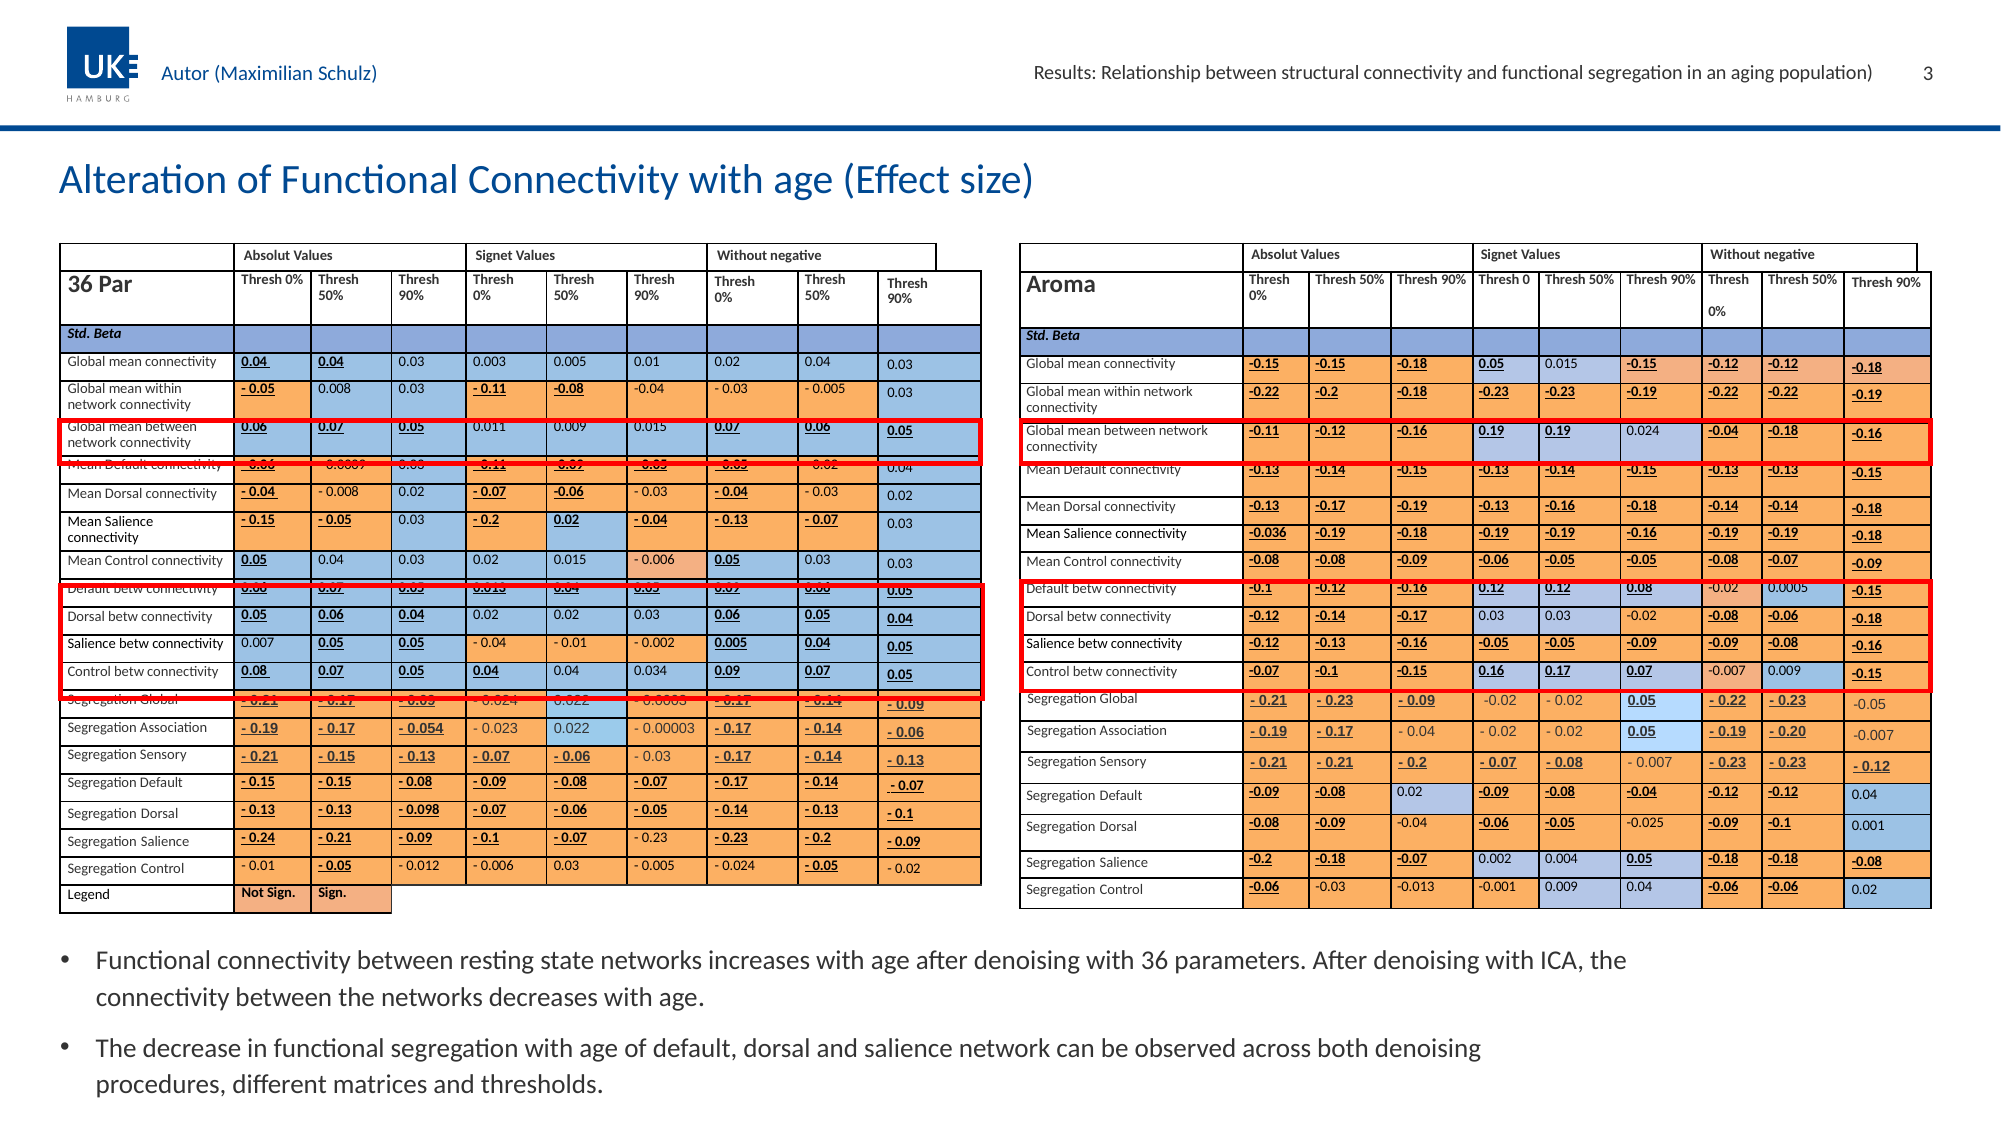

Results: Relationship between structural connectivity and functional segregation in an aging population)
3
Autor (Maximilian Schulz)
# Alteration of Functional Connectivity with age (Effect size)
|  | Absolut Values |  |  | Signet Values |  |  | Without negative |  |  |  |
| --- | --- | --- | --- | --- | --- | --- | --- | --- | --- | --- |
| 36 Par | Thresh 0% | Thresh 50% | Thresh 90% | Thresh 0% | Thresh 50% | Thresh 90% | Thresh 0% | Thresh 50% | Thresh 90% |  |
| Std. Beta |  |  |  |  |  |  |  |  |  |  |
| Global mean connectivity | 0.04 | 0.04 | 0.03 | 0.003 | 0.005 | 0.01 | 0.02 | 0.04 | 0.03 |  |
| Global mean within network connectivity | - 0.05 | 0.008 | 0.03 | - 0.11 | -0.08 | -0.04 | - 0.03 | - 0.005 | 0.03 |  |
| Global mean between network connectivity | 0.06 | 0.07 | 0.05 | 0.011 | 0.009 | 0.015 | 0.07 | 0.06 | 0.05 |  |
| Mean Default connectivity | - 0.06 | - 0.0009 | 0.03 | - 0.11 | -0.09 | - 0.05 | - 0.05 | - 0.02 | 0.04 |  |
| Mean Dorsal connectivity | - 0.04 | - 0.008 | 0.02 | - 0.07 | -0.06 | - 0.03 | - 0.04 | - 0.03 | 0.02 |  |
| Mean Salience connectivity | - 0.15 | - 0.05 | 0.03 | - 0.2 | 0.02 | - 0.04 | - 0.13 | - 0.07 | 0.03 |  |
| Mean Control connectivity | 0.05 | 0.04 | 0.03 | 0.02 | 0.015 | - 0.006 | 0.05 | 0.03 | 0.03 |  |
| Default betw connectivity | 0.06 | 0.07 | 0.05 | 0.013 | 0.04 | 0.05 | 0.09 | 0.06 | 0.05 |  |
| Dorsal betw connectivity | 0.05 | 0.06 | 0.04 | 0.02 | 0.02 | 0.03 | 0.06 | 0.05 | 0.04 |  |
| Salience betw connectivity | 0.007 | 0.05 | 0.05 | - 0.04 | - 0.01 | - 0.002 | 0.005 | 0.04 | 0.05 |  |
| Control betw connectivity | 0.08 | 0.07 | 0.05 | 0.04 | 0.04 | 0.034 | 0.09 | 0.07 | 0.05 |  |
| Segregation Global | - 0.21 | - 0.17 | - 0.09 | - 0.024 | 0.022 | - 0.0003 | - 0.17 | - 0.14 | - 0.09 |  |
| Segregation Association | - 0.19 | - 0.17 | - 0.054 | - 0.023 | 0.022 | - 0.00003 | - 0.17 | - 0.14 | - 0.06 |  |
| Segregation Sensory | - 0.21 | - 0.15 | - 0.13 | - 0.07 | - 0.06 | - 0.03 | - 0.17 | - 0.14 | - 0.13 |  |
| Segregation Default | - 0.15 | - 0.15 | - 0.08 | - 0.09 | - 0.08 | - 0.07 | - 0.17 | - 0.14 | - 0.07 |  |
| Segregation Dorsal | - 0.13 | - 0.13 | - 0.098 | - 0.07 | - 0.06 | - 0.05 | - 0.14 | - 0.13 | - 0.1 |  |
| Segregation Salience | - 0.24 | - 0.21 | - 0.09 | - 0.1 | - 0.07 | - 0.23 | - 0.23 | - 0.2 | - 0.09 |  |
| Segregation Control | - 0.01 | - 0.05 | - 0.012 | - 0.006 | 0.03 | - 0.005 | - 0.024 | - 0.05 | - 0.02 |  |
| Legend | Not Sign. | Sign. |  |  |  |  |  |  |  |  |
|  | Absolut Values |  |  | Signet Values |  |  | Without negative |  |  |  |
| --- | --- | --- | --- | --- | --- | --- | --- | --- | --- | --- |
| Aroma | Thresh 0% | Thresh 50% | Thresh 90% | Thresh 0 | Thresh 50% | Thresh 90% | Thresh 0% | Thresh 50% | Thresh 90% |  |
| Std. Beta |  |  |  |  |  |  |  |  |  |  |
| Global mean connectivity | -0.15 | -0.15 | -0.18 | 0.05 | 0.015 | -0.15 | -0.12 | -0.12 | -0.18 |  |
| Global mean within network connectivity | -0.22 | -0.2 | -0.18 | -0.23 | -0.23 | -0.19 | -0.22 | -0.22 | -0.19 |  |
| Global mean between network connectivity | -0.11 | -0.12 | -0.16 | 0.19 | 0.19 | 0.024 | -0.04 | -0.18 | -0.16 |  |
| Mean Default connectivity | -0.13 | -0.14 | -0.15 | -0.13 | -0.14 | -0.15 | -0.13 | -0.13 | -0.15 |  |
| Mean Dorsal connectivity | -0.13 | -0.17 | -0.19 | -0.13 | -0.16 | -0.18 | -0.14 | -0.14 | -0.18 |  |
| Mean Salience connectivity | -0.036 | -0.19 | -0.18 | -0.19 | -0.19 | -0.16 | -0.19 | -0.19 | -0.18 |  |
| Mean Control connectivity | -0.08 | -0.08 | -0.09 | -0.06 | -0.05 | -0.05 | -0.08 | -0.07 | -0.09 |  |
| Default betw connectivity | -0.1 | -0.12 | -0.16 | 0.12 | 0.12 | 0.08 | -0.02 | 0.0005 | -0.15 |  |
| Dorsal betw connectivity | -0.12 | -0.14 | -0.17 | 0.03 | 0.03 | -0.02 | -0.08 | -0.06 | -0.18 |  |
| Salience betw connectivity | -0.12 | -0.13 | -0.16 | -0.05 | -0.05 | -0.09 | -0.09 | -0.08 | -0.16 |  |
| Control betw connectivity | -0.07 | -0.1 | -0.15 | 0.16 | 0.17 | 0.07 | -0.007 | 0.009 | -0.15 |  |
| Segregation Global | - 0.21 | - 0.23 | - 0.09 | -0.02 | - 0.02 | 0.05 | - 0.22 | - 0.23 | -0.05 |  |
| Segregation Association | - 0.19 | - 0.17 | - 0.04 | - 0.02 | - 0.02 | 0.05 | - 0.19 | - 0.20 | -0.007 |  |
| Segregation Sensory | - 0.21 | - 0.21 | - 0.2 | - 0.07 | - 0.08 | - 0.007 | - 0.23 | - 0.23 | - 0.12 |  |
| Segregation Default | -0.09 | -0.08 | 0.02 | -0.09 | -0.08 | -0.04 | -0.12 | -0.12 | 0.04 |  |
| Segregation Dorsal | -0.08 | -0.09 | -0.04 | -0.06 | -0.05 | -0.025 | -0.09 | -0.1 | 0.001 |  |
| Segregation Salience | -0.2 | -0.18 | -0.07 | 0.002 | 0.004 | 0.05 | -0.18 | -0.18 | -0.08 |  |
| Segregation Control | -0.06 | -0.03 | -0.013 | -0.001 | 0.009 | 0.04 | -0.06 | -0.06 | 0.02 |  |

Functional connectivity between resting state networks increases with age after denoising with 36 parameters. After denoising with ICA, the connectivity between the networks decreases with age.

The decrease in functional segregation with age of default, dorsal and salience network can be observed across both denoising procedures, different matrices and thresholds.